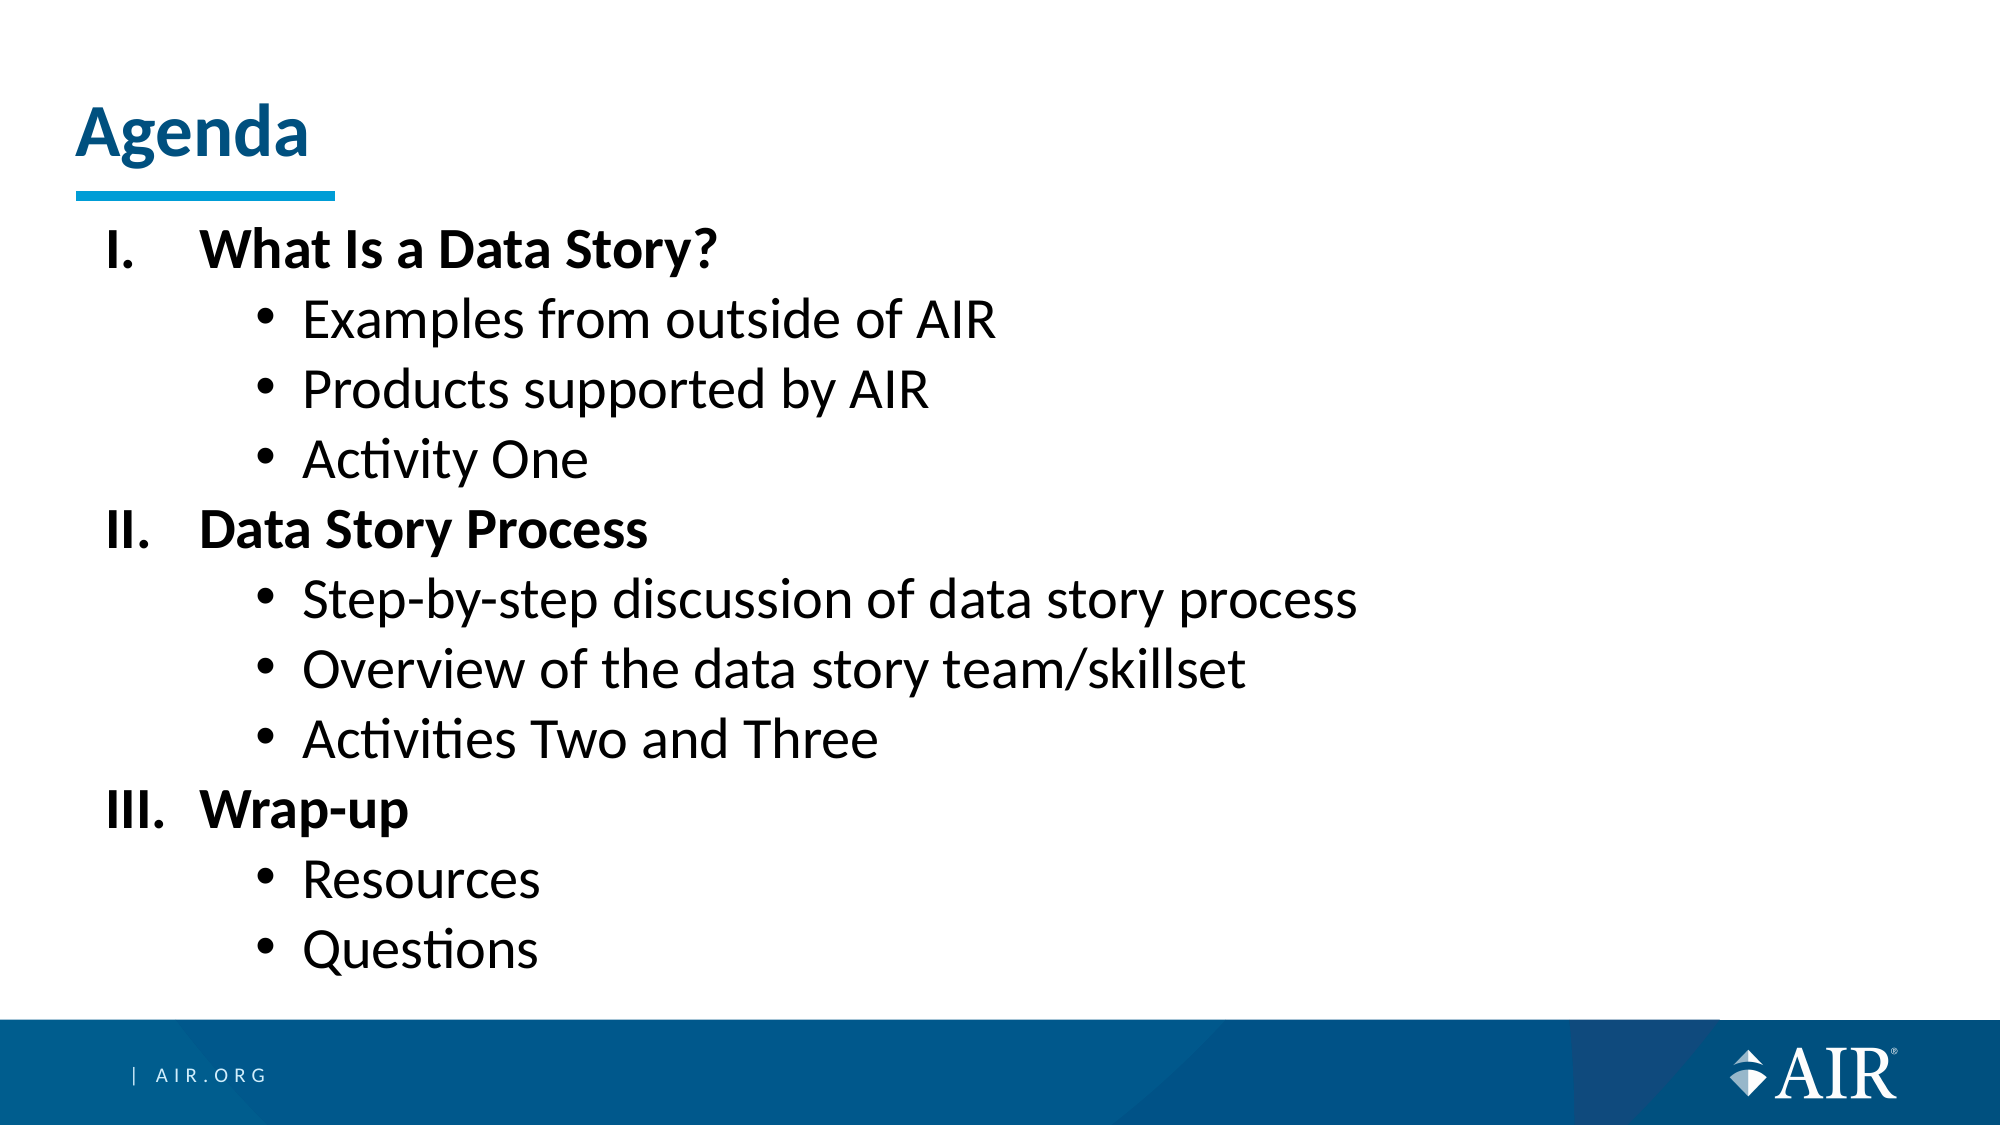

# Agenda
What Is a Data Story?
Examples from outside of AIR
Products supported by AIR
Activity One
Data Story Process
Step-by-step discussion of data story process
Overview of the data story team/skillset
Activities Two and Three
Wrap-up
Resources
Questions